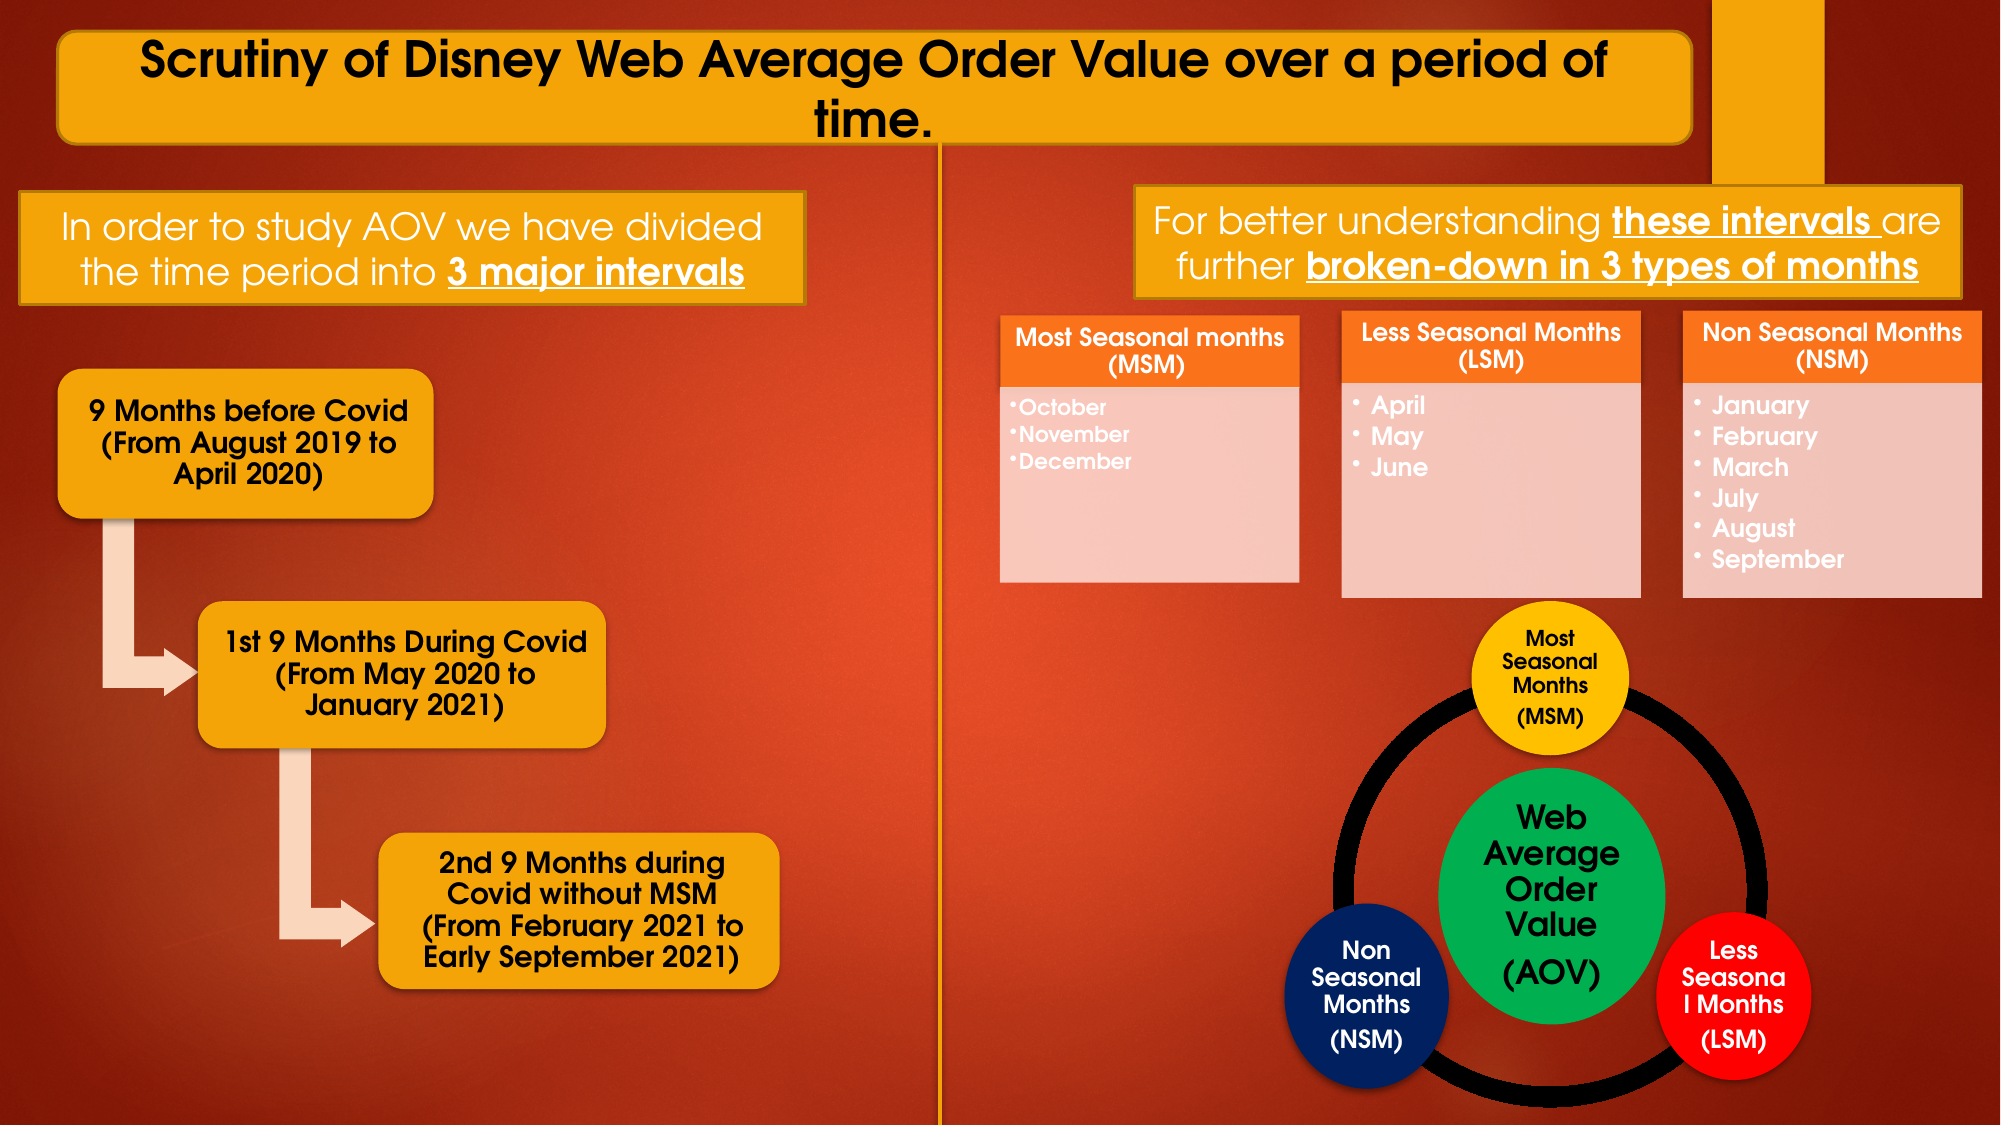

Scrutiny of Disney Web Average Order Value over a period of time.
For better understanding these intervals are further broken-down in 3 types of months
In order to study AOV we have divided the time period into 3 major intervals
9 Months before Covid
(From August 2019 to April 2020)
1st 9 Months During Covid
(From May 2020 to January 2021)
2nd 9 Months during Covid without MSM
(From February 2021 to Early September 2021)
Most Seasonal months (MSM)
October
November
December
Less Seasonal Months (LSM)
April
May
June
Non Seasonal Months (NSM)
January
February
March
July
August
September
Web Average Order Value
(AOV)
Most Seasonal Months
(MSM)
Less Seasonal Months
(LSM)
Non Seasonal Months
(NSM)